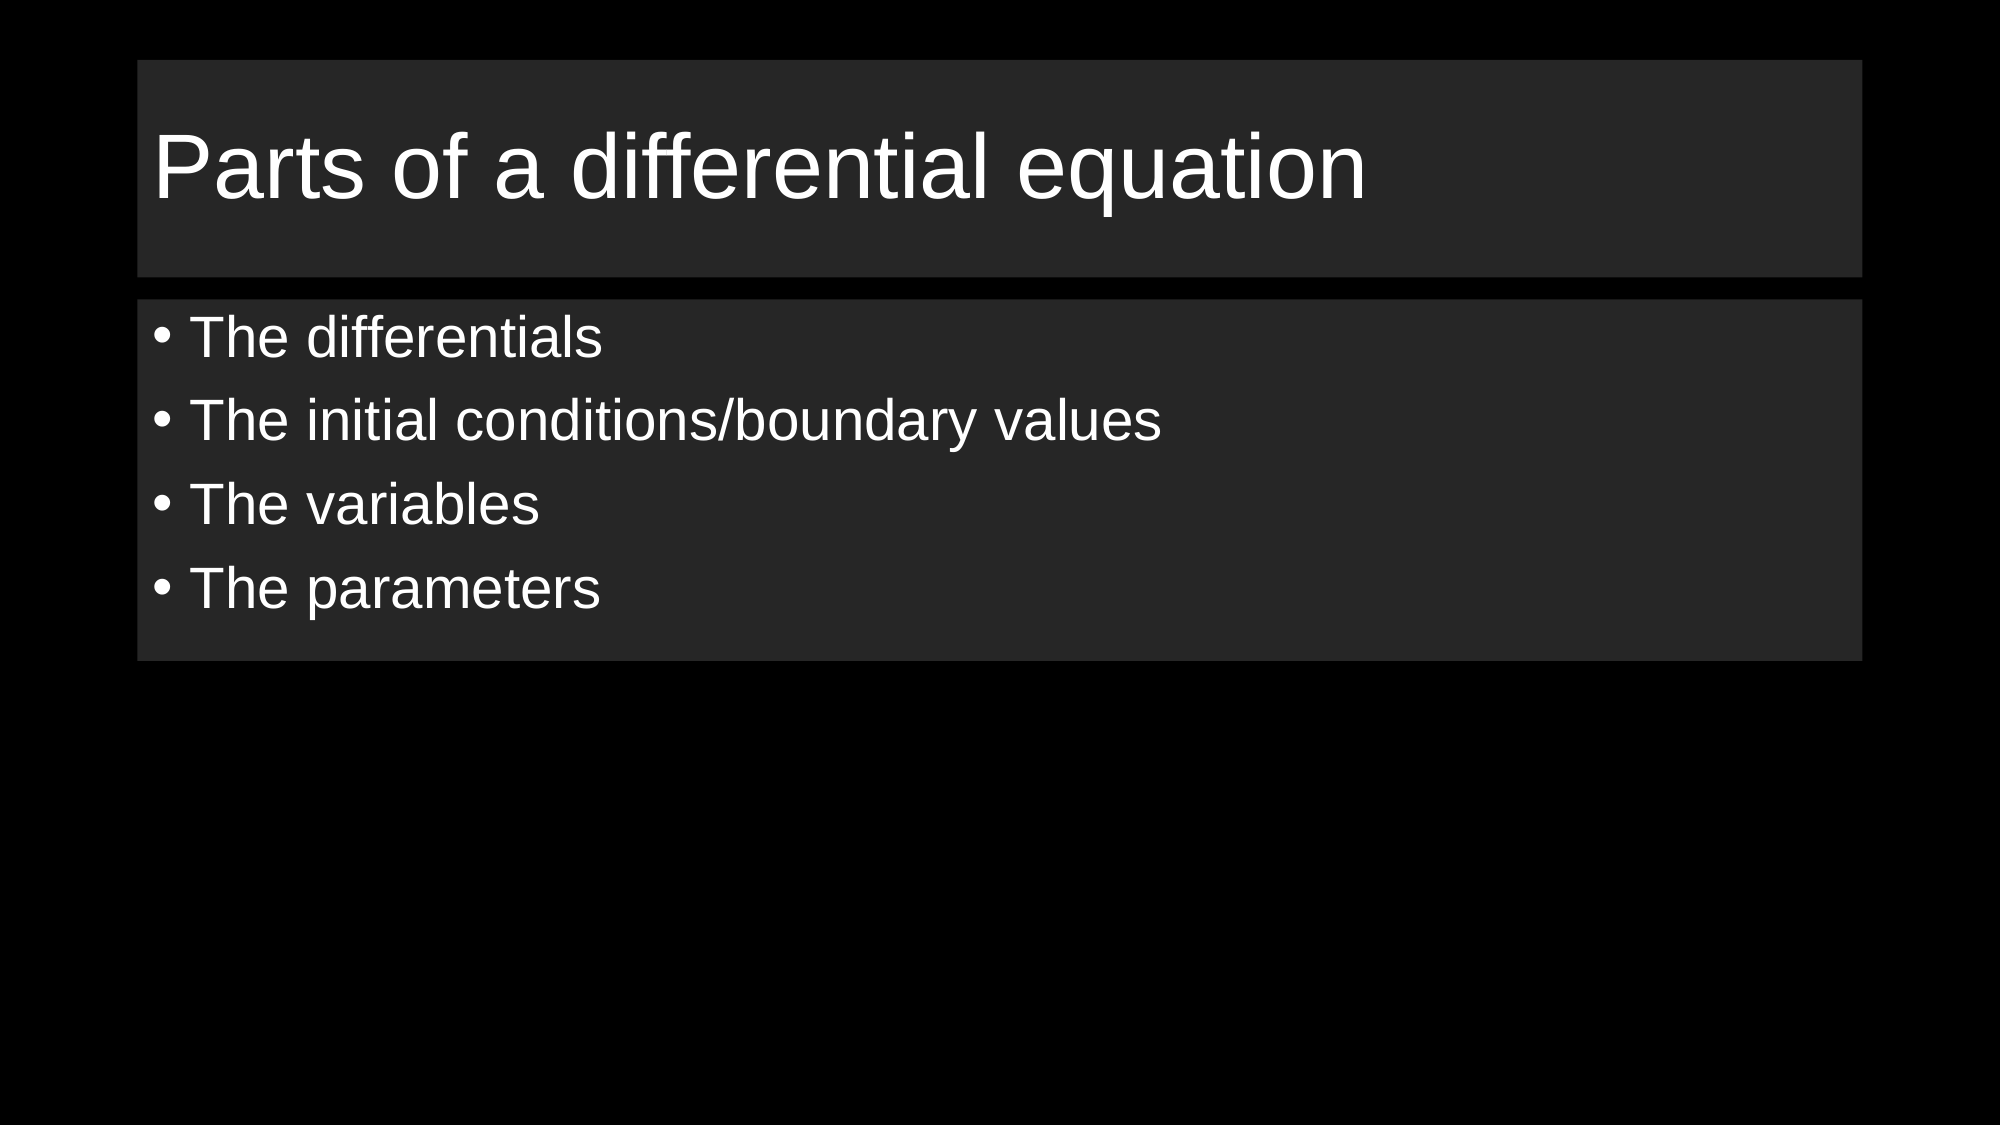

# Parts of a differential equation
The differentials
The initial conditions/boundary values
The variables
The parameters